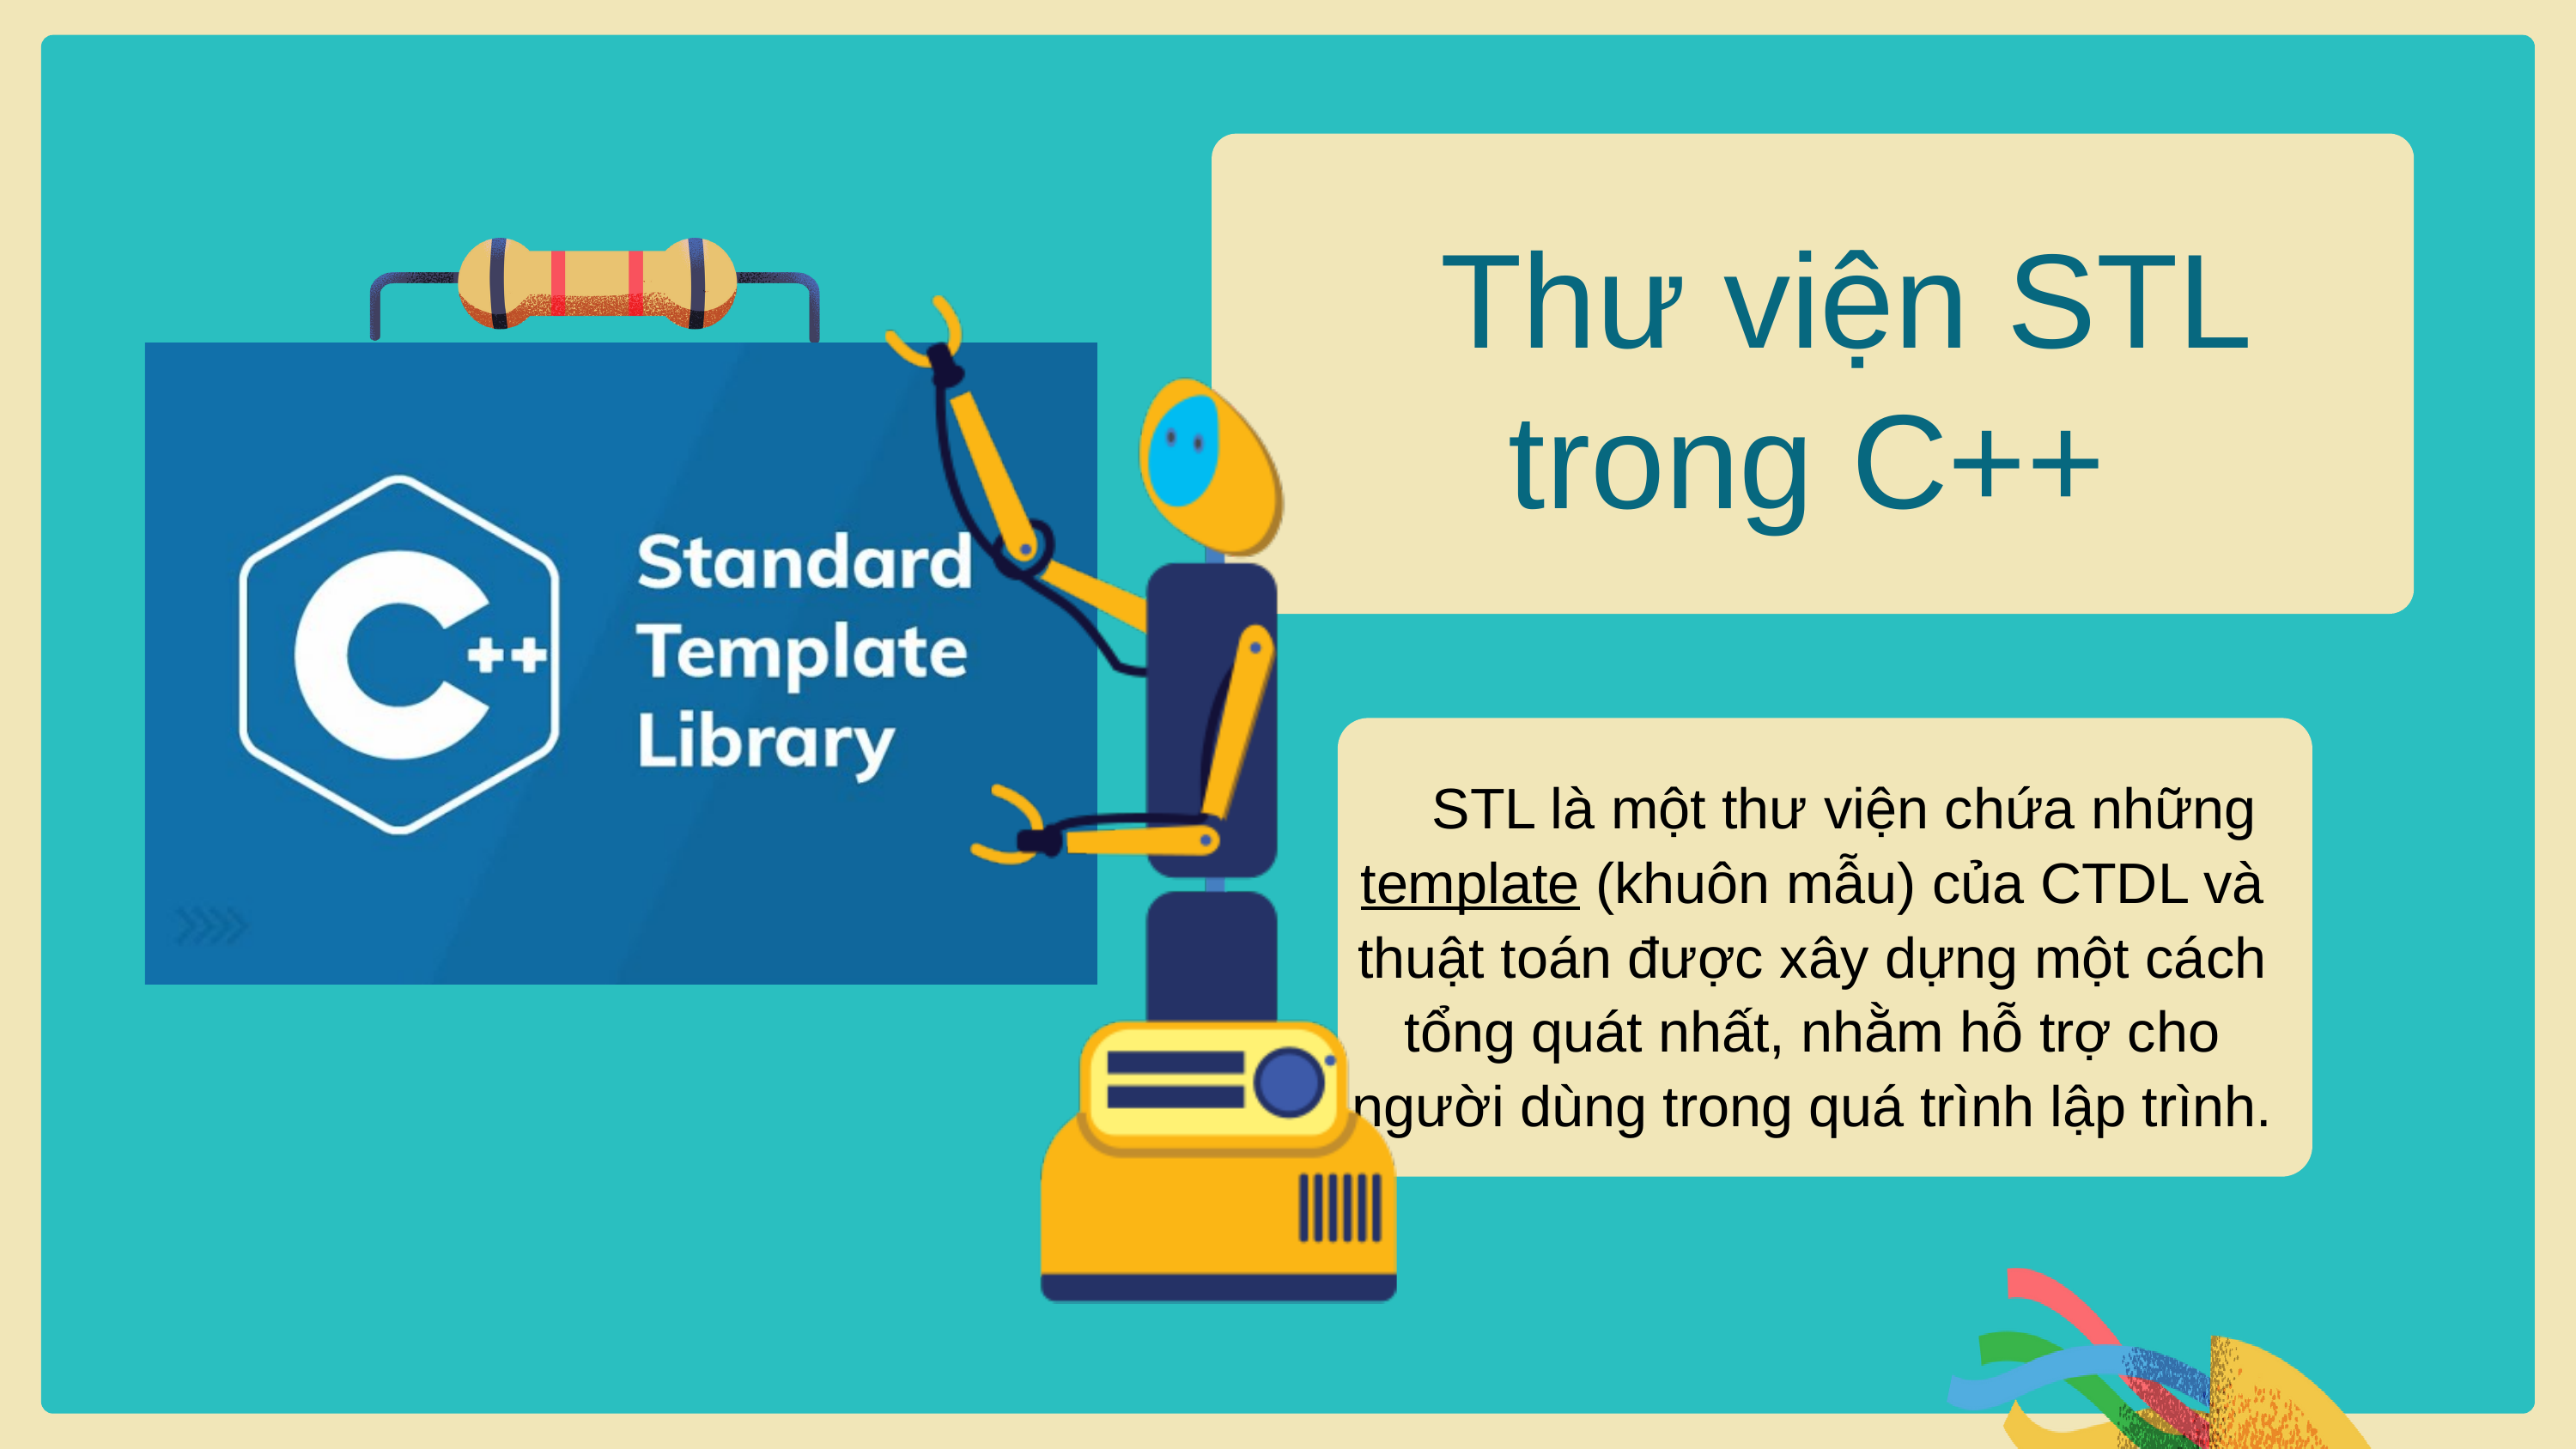

Thư viện STL trong C++

    STL là một thư viện chứa những template (khuôn mẫu) của CTDL và thuật toán được xây dựng một cách tổng quát nhất, nhằm hỗ trợ cho người dùng trong quá trình lập trình.